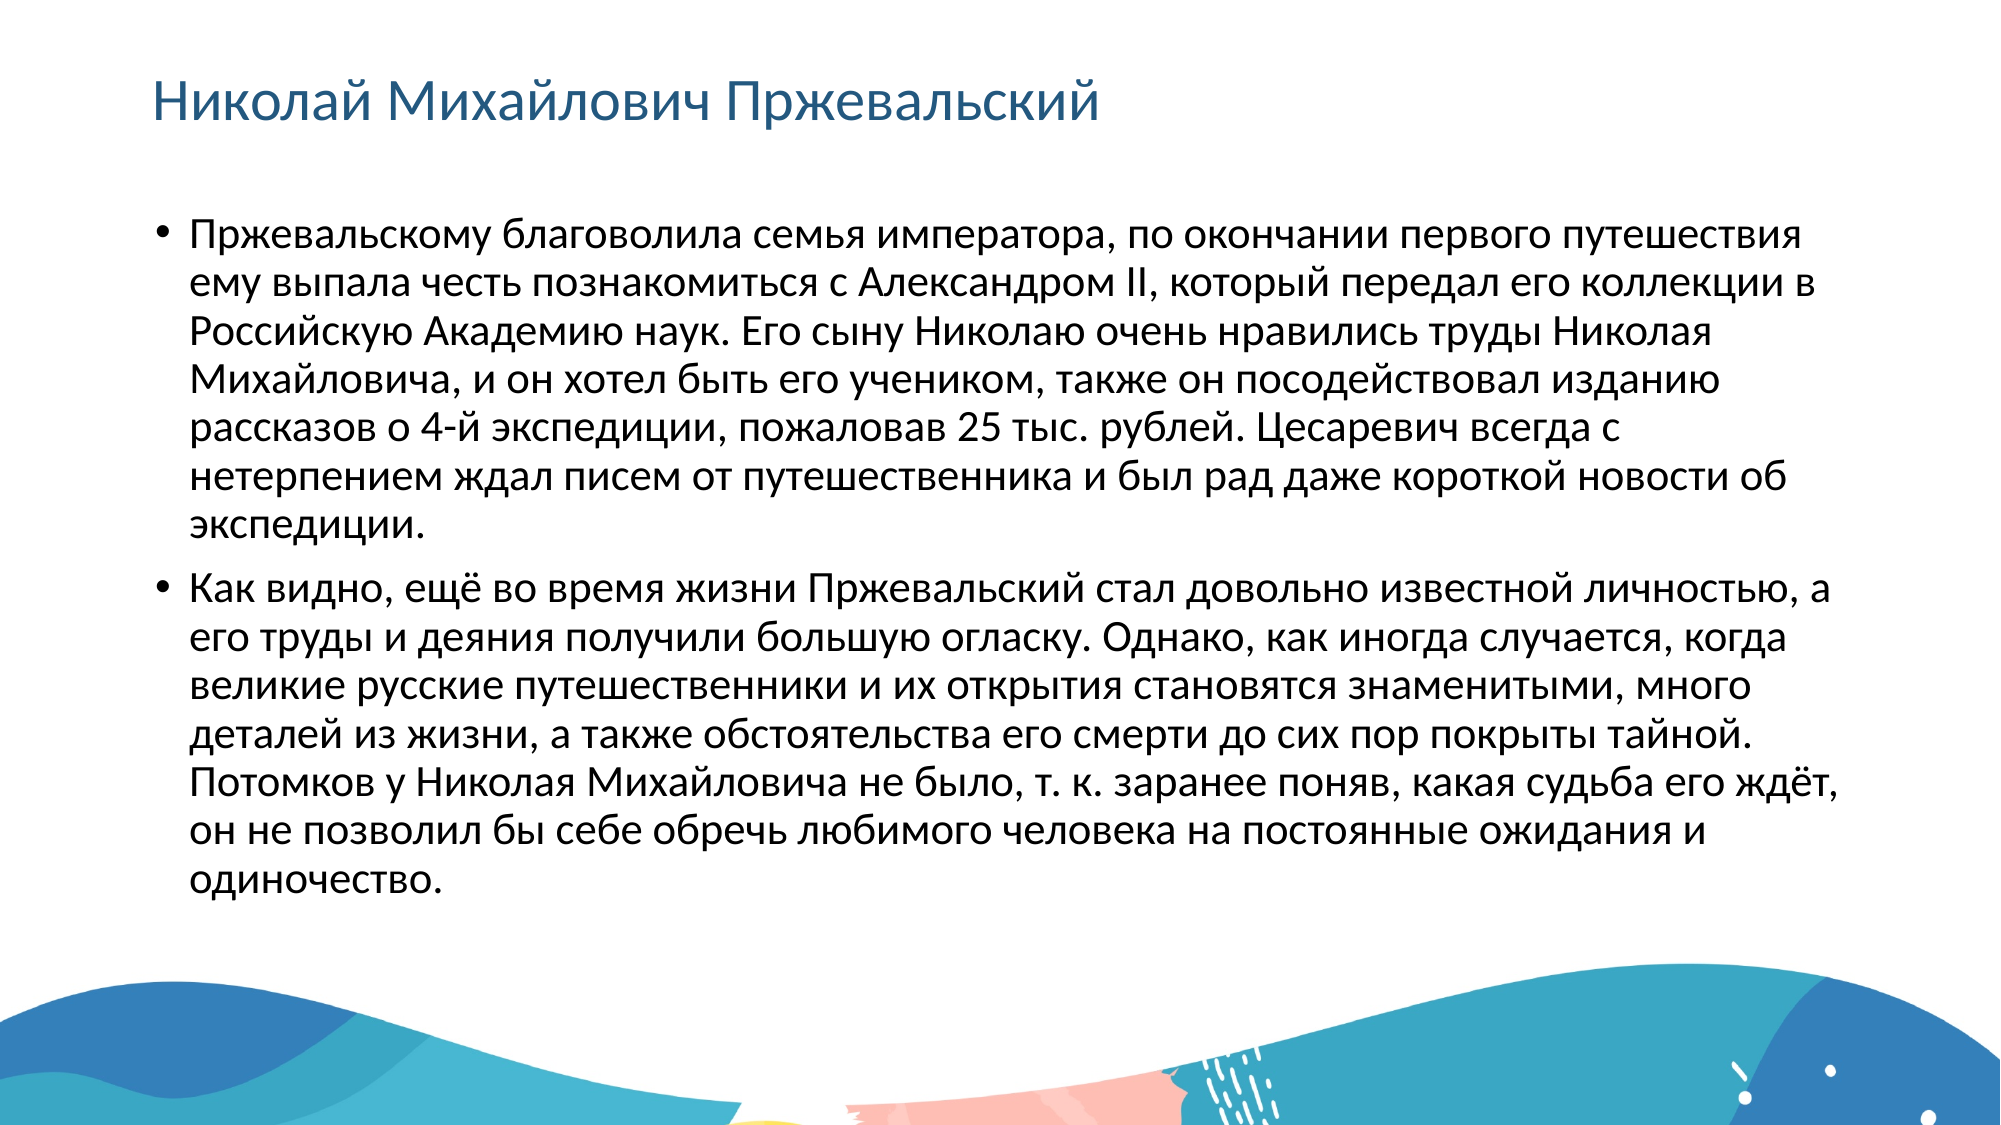

# Николай Михайлович Пржевальский
Пржевальскому благоволила семья императора, по окончании первого путешествия ему выпала честь познакомиться с Александром II, который передал его коллекции в Российскую Академию наук. Его сыну Николаю очень нравились труды Николая Михайловича, и он хотел быть его учеником, также он посодействовал изданию рассказов о 4-й экспедиции, пожаловав 25 тыс. рублей. Цесаревич всегда с нетерпением ждал писем от путешественника и был рад даже короткой новости об экспедиции.
Как видно, ещё во время жизни Пржевальский стал довольно известной личностью, а его труды и деяния получили большую огласку. Однако, как иногда случается, когда великие русские путешественники и их открытия становятся знаменитыми, много деталей из жизни, а также обстоятельства его смерти до сих пор покрыты тайной. Потомков у Николая Михайловича не было, т. к. заранее поняв, какая судьба его ждёт, он не позволил бы себе обречь любимого человека на постоянные ожидания и одиночество.